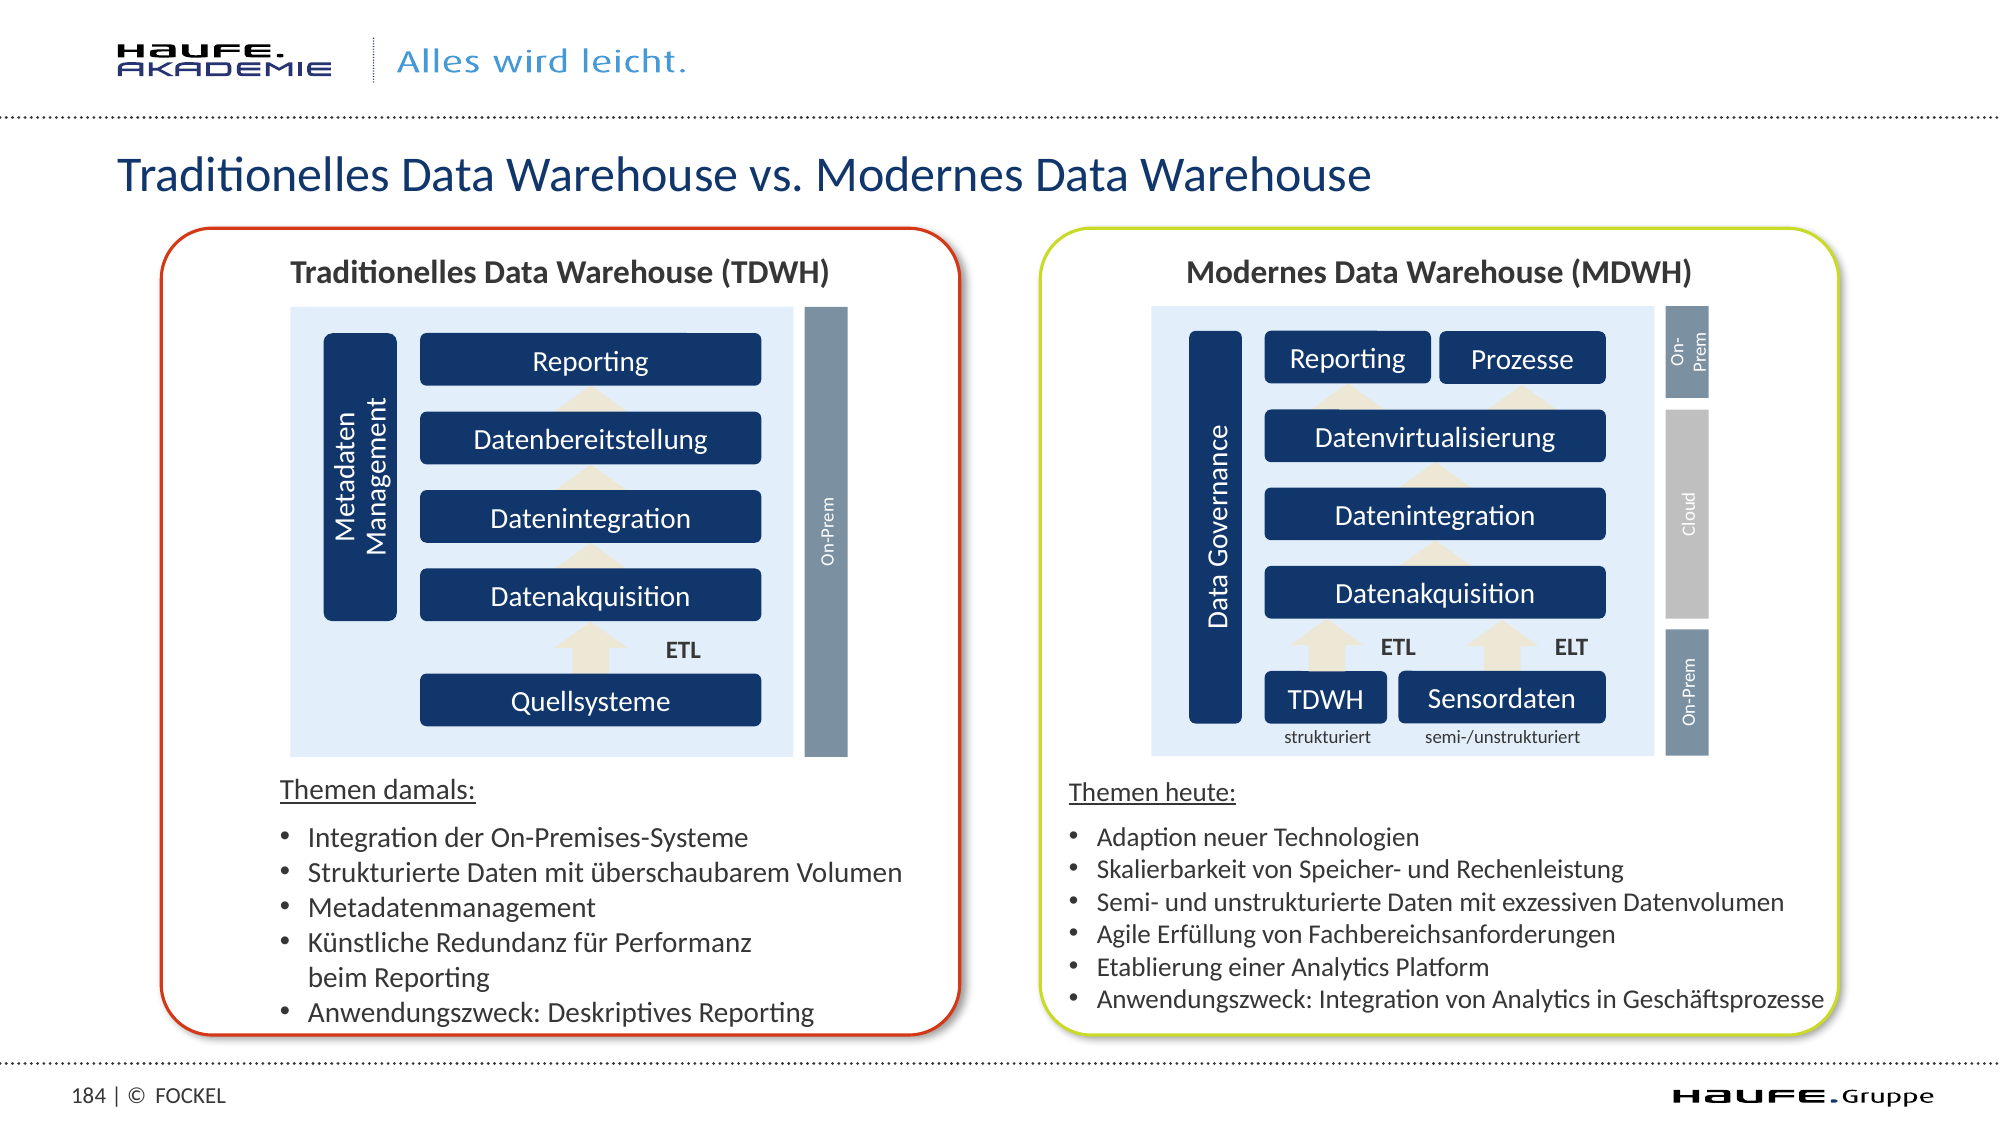

# Traditionelles Data Warehouse vs. Modernes Data Warehouse
Traditionelles Data Warehouse (TDWH)

Modernes Data Warehouse (MDWH)

On-Prem

Reporting

Datenbereitstellung
Metadaten
Management

Datenintegration

Datenakquisition

ETL
Quellsysteme
On-Prem
Reporting
Prozesse

Datenvirtualisierung

Datenintegration
Data Governance

Datenakquisition

ETL
ELT
Sensordaten
TDWH
strukturiert
semi-/unstrukturiert
Cloud
On-Prem
Themen damals:
Integration der On-Premises-Systeme
Strukturierte Daten mit überschaubarem Volumen
Metadatenmanagement
Künstliche Redundanz für Performanz
beim Reporting
Anwendungszweck: Deskriptives Reporting
Themen heute:
Adaption neuer Technologien
Skalierbarkeit von Speicher- und Rechenleistung
Semi- und unstrukturierte Daten mit exzessiven Datenvolumen
Agile Erfüllung von Fachbereichsanforderungen
Etablierung einer Analytics Platform
Anwendungszweck: Integration von Analytics in Geschäftsprozesse

184 | ©
Fockel